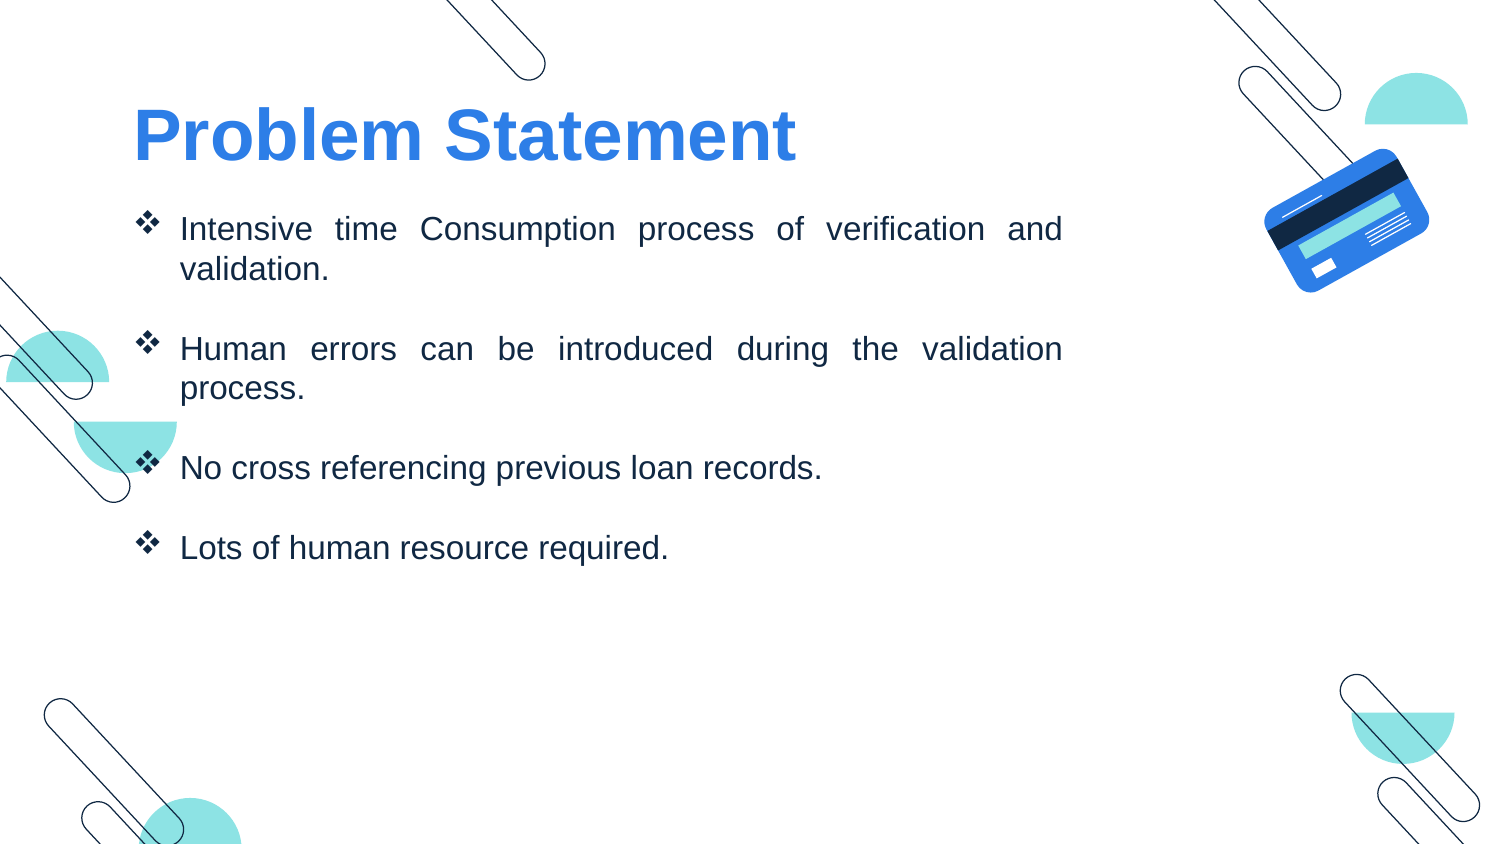

# Problem Statement

Intensive time Consumption process of verification and validation.

Human errors can be introduced during the validation process.

No cross referencing previous loan records.

Lots of human resource required.